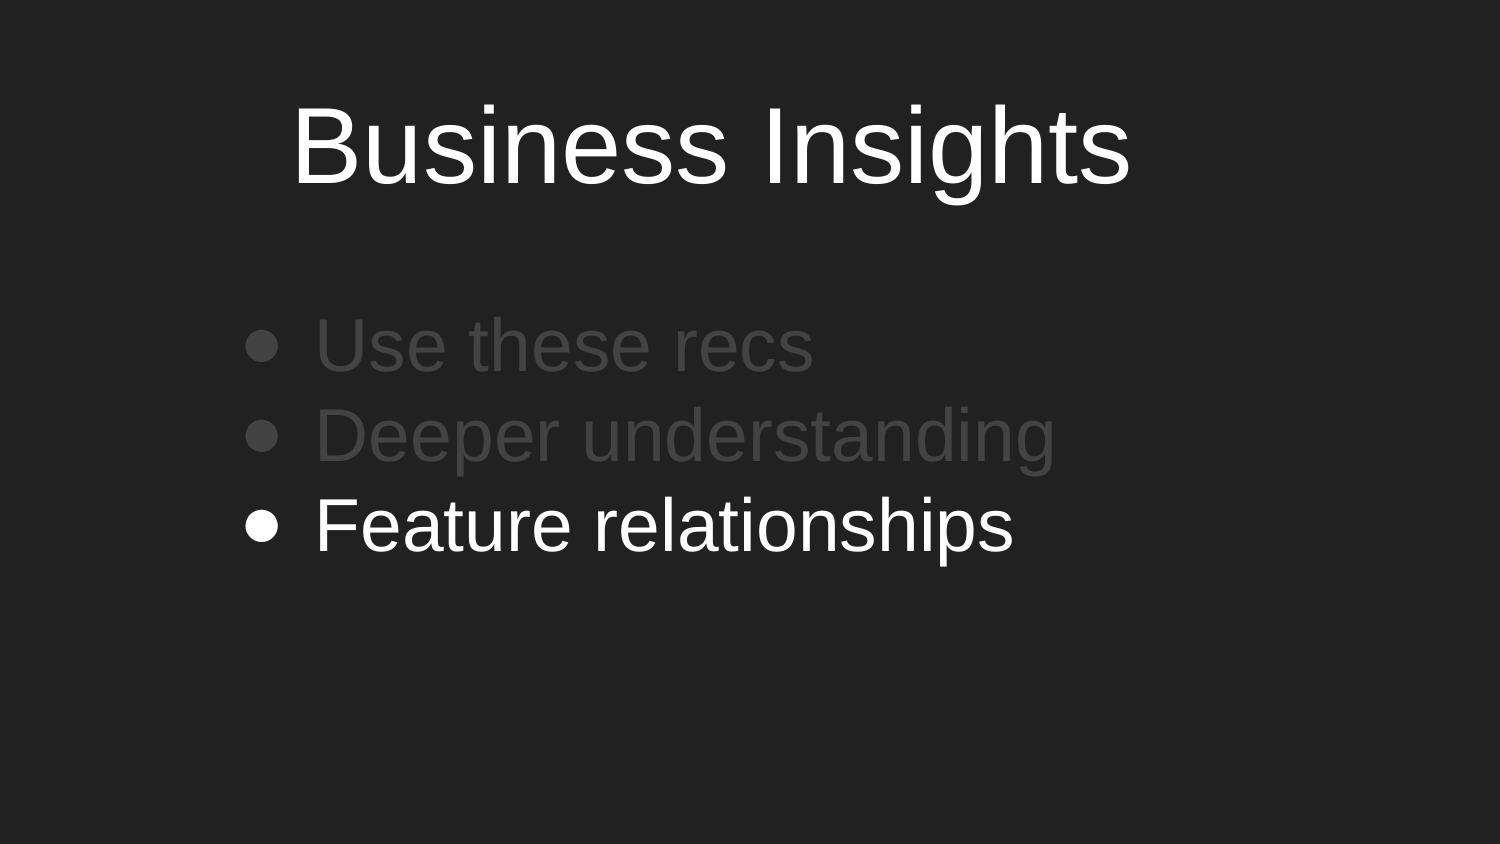

Business Insights
Use these recs
Deeper understanding
Feature relationships